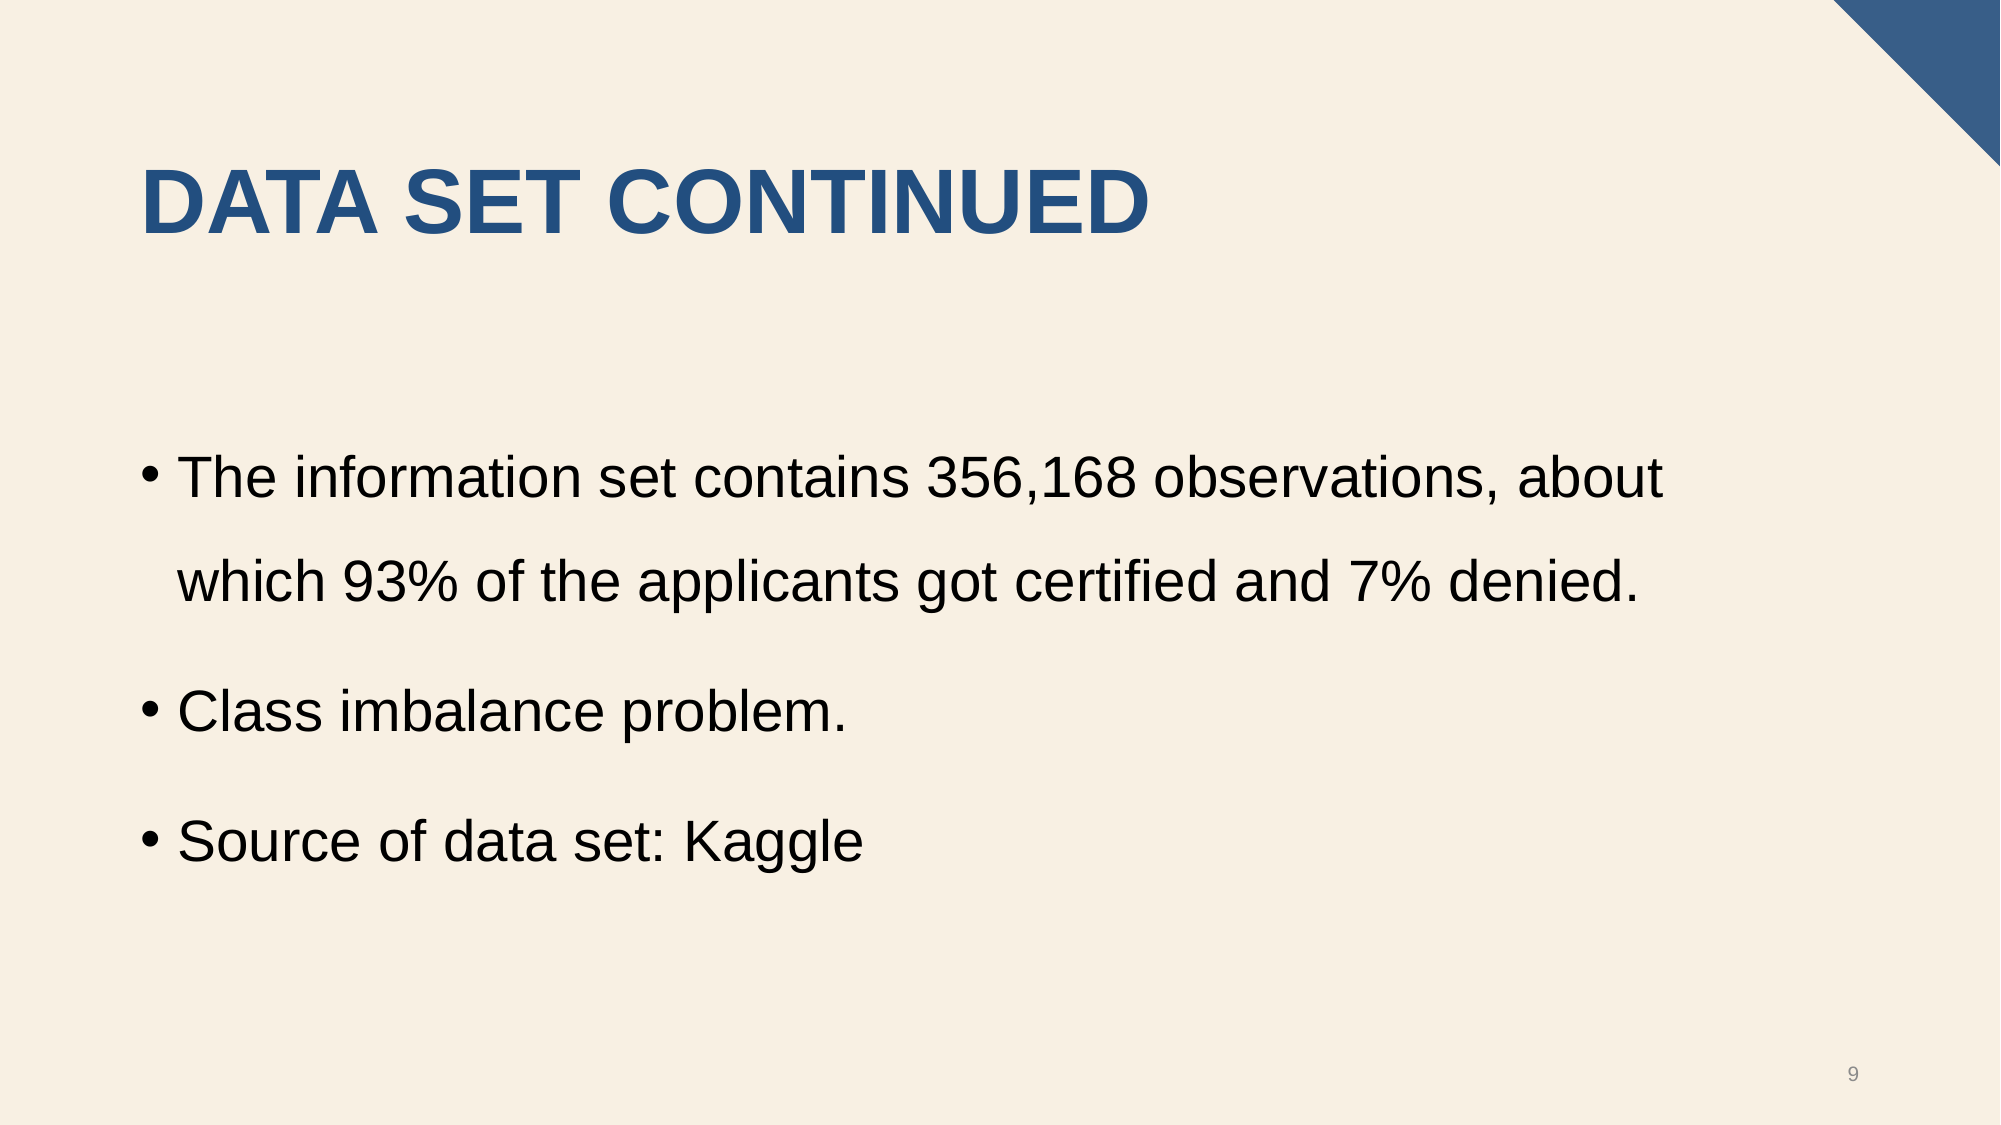

# Data set continued
The information set contains 356,168 observations, about which 93% of the applicants got certified and 7% denied.
Class imbalance problem.
Source of data set: Kaggle
9